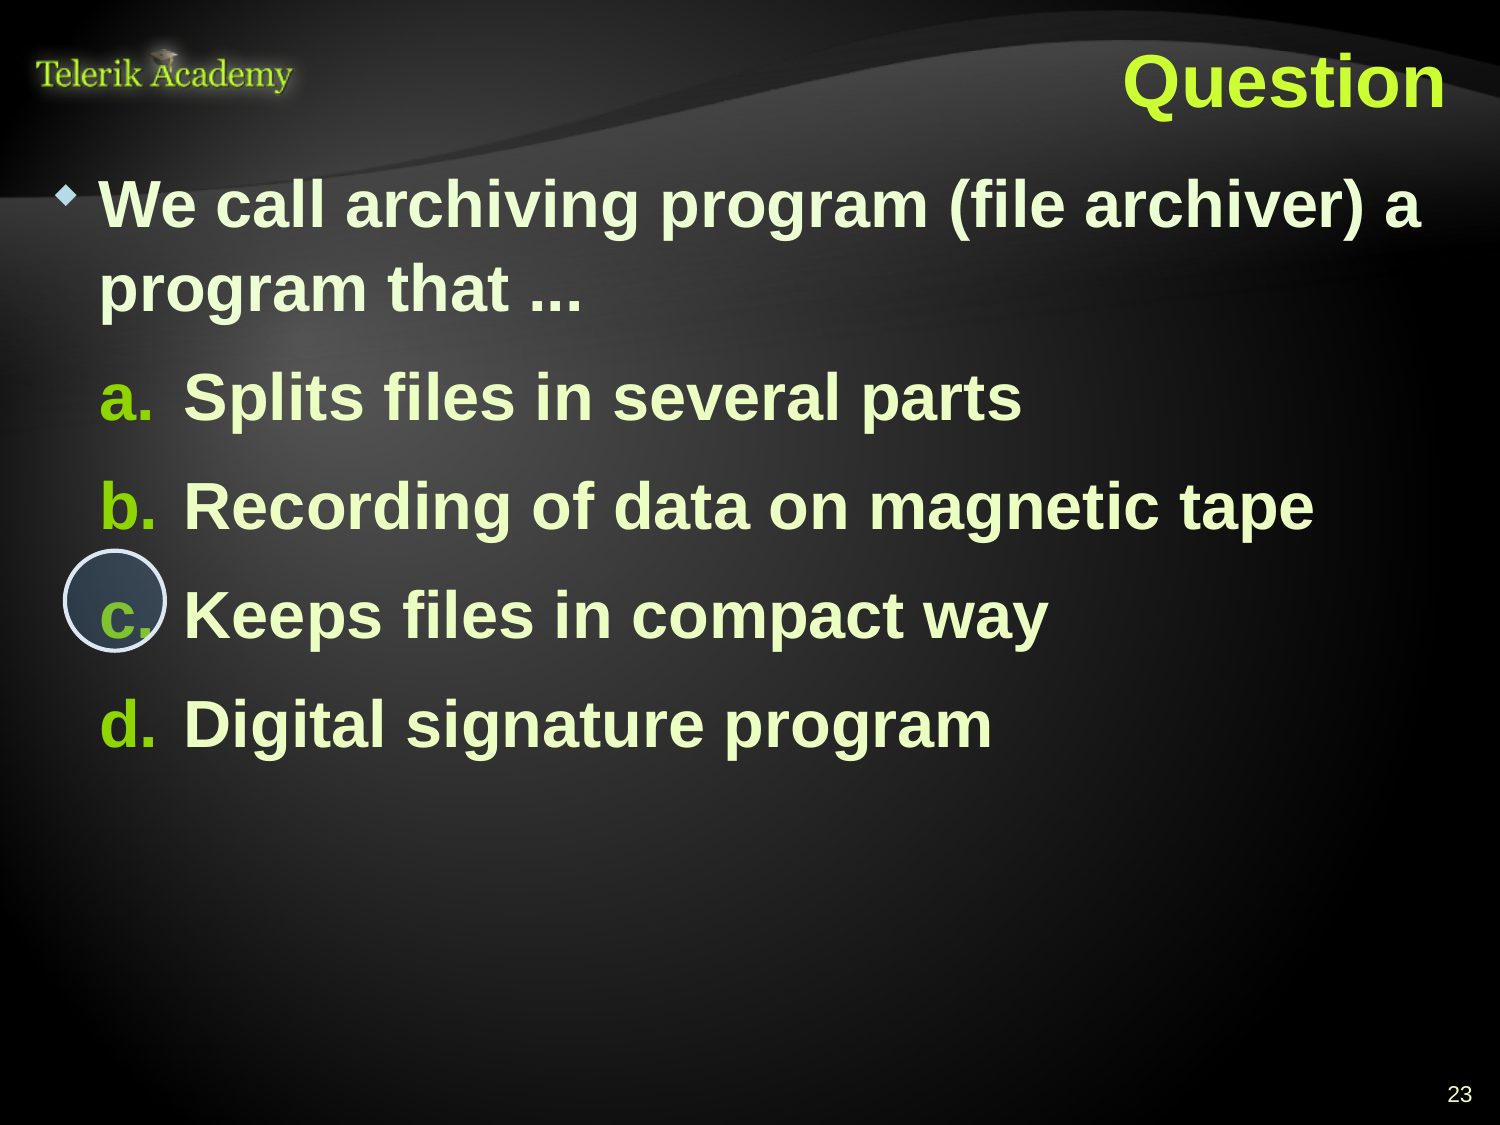

# Question
We call archiving program (file archiver) a program that ...
Splits files in several parts
Recording of data on magnetic tape
Keeps files in compact way
Digital signature program

23